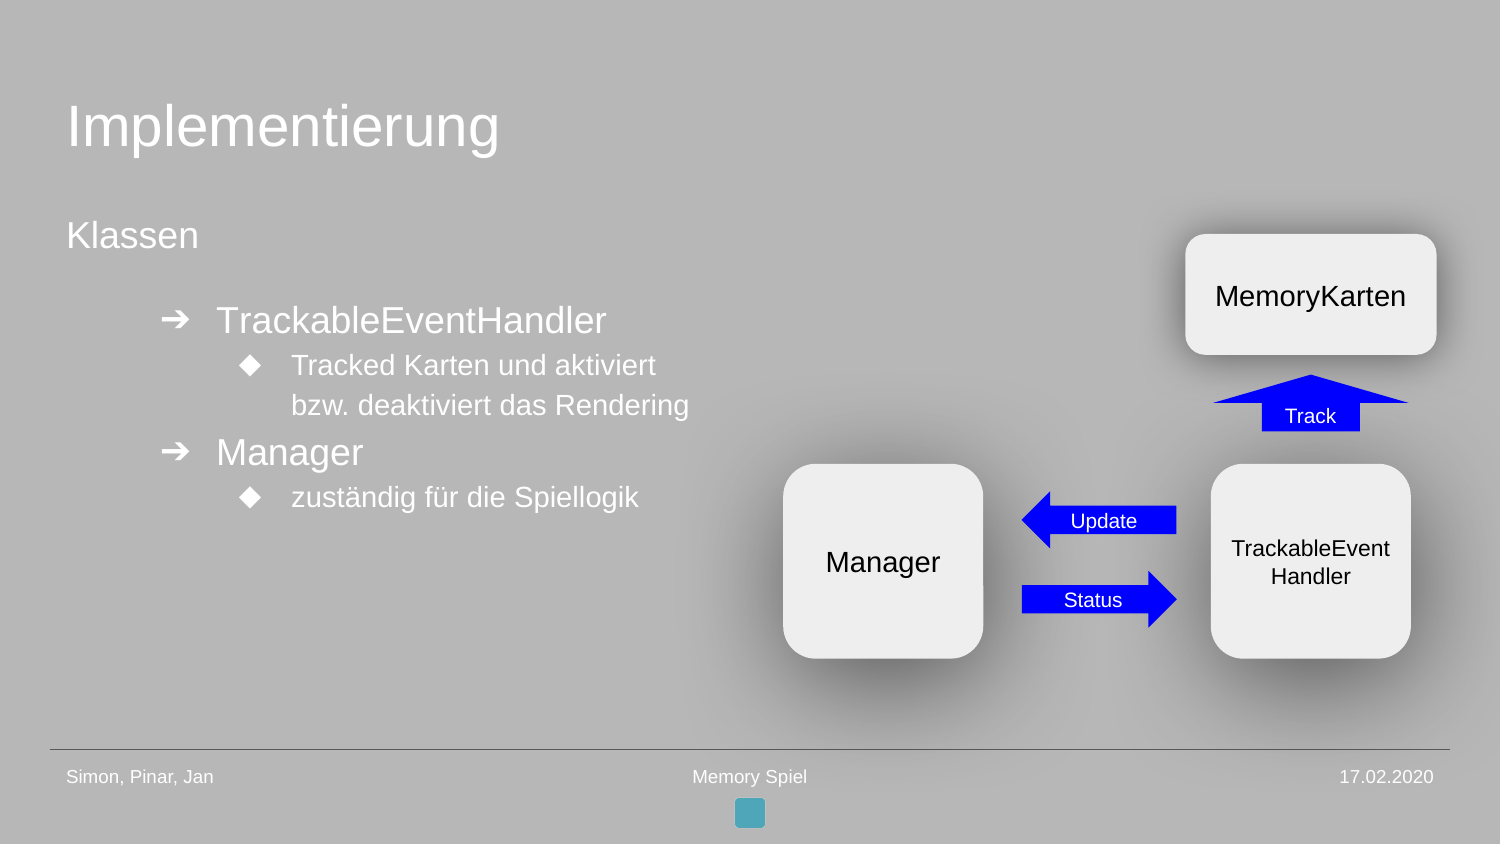

# Implementierung
Klassen
TrackableEventHandler
Tracked Karten und aktiviert bzw. deaktiviert das Rendering
Manager
zuständig für die Spiellogik

MemoryKarten

Track

Manager

TrackableEventHandler

Update

Status